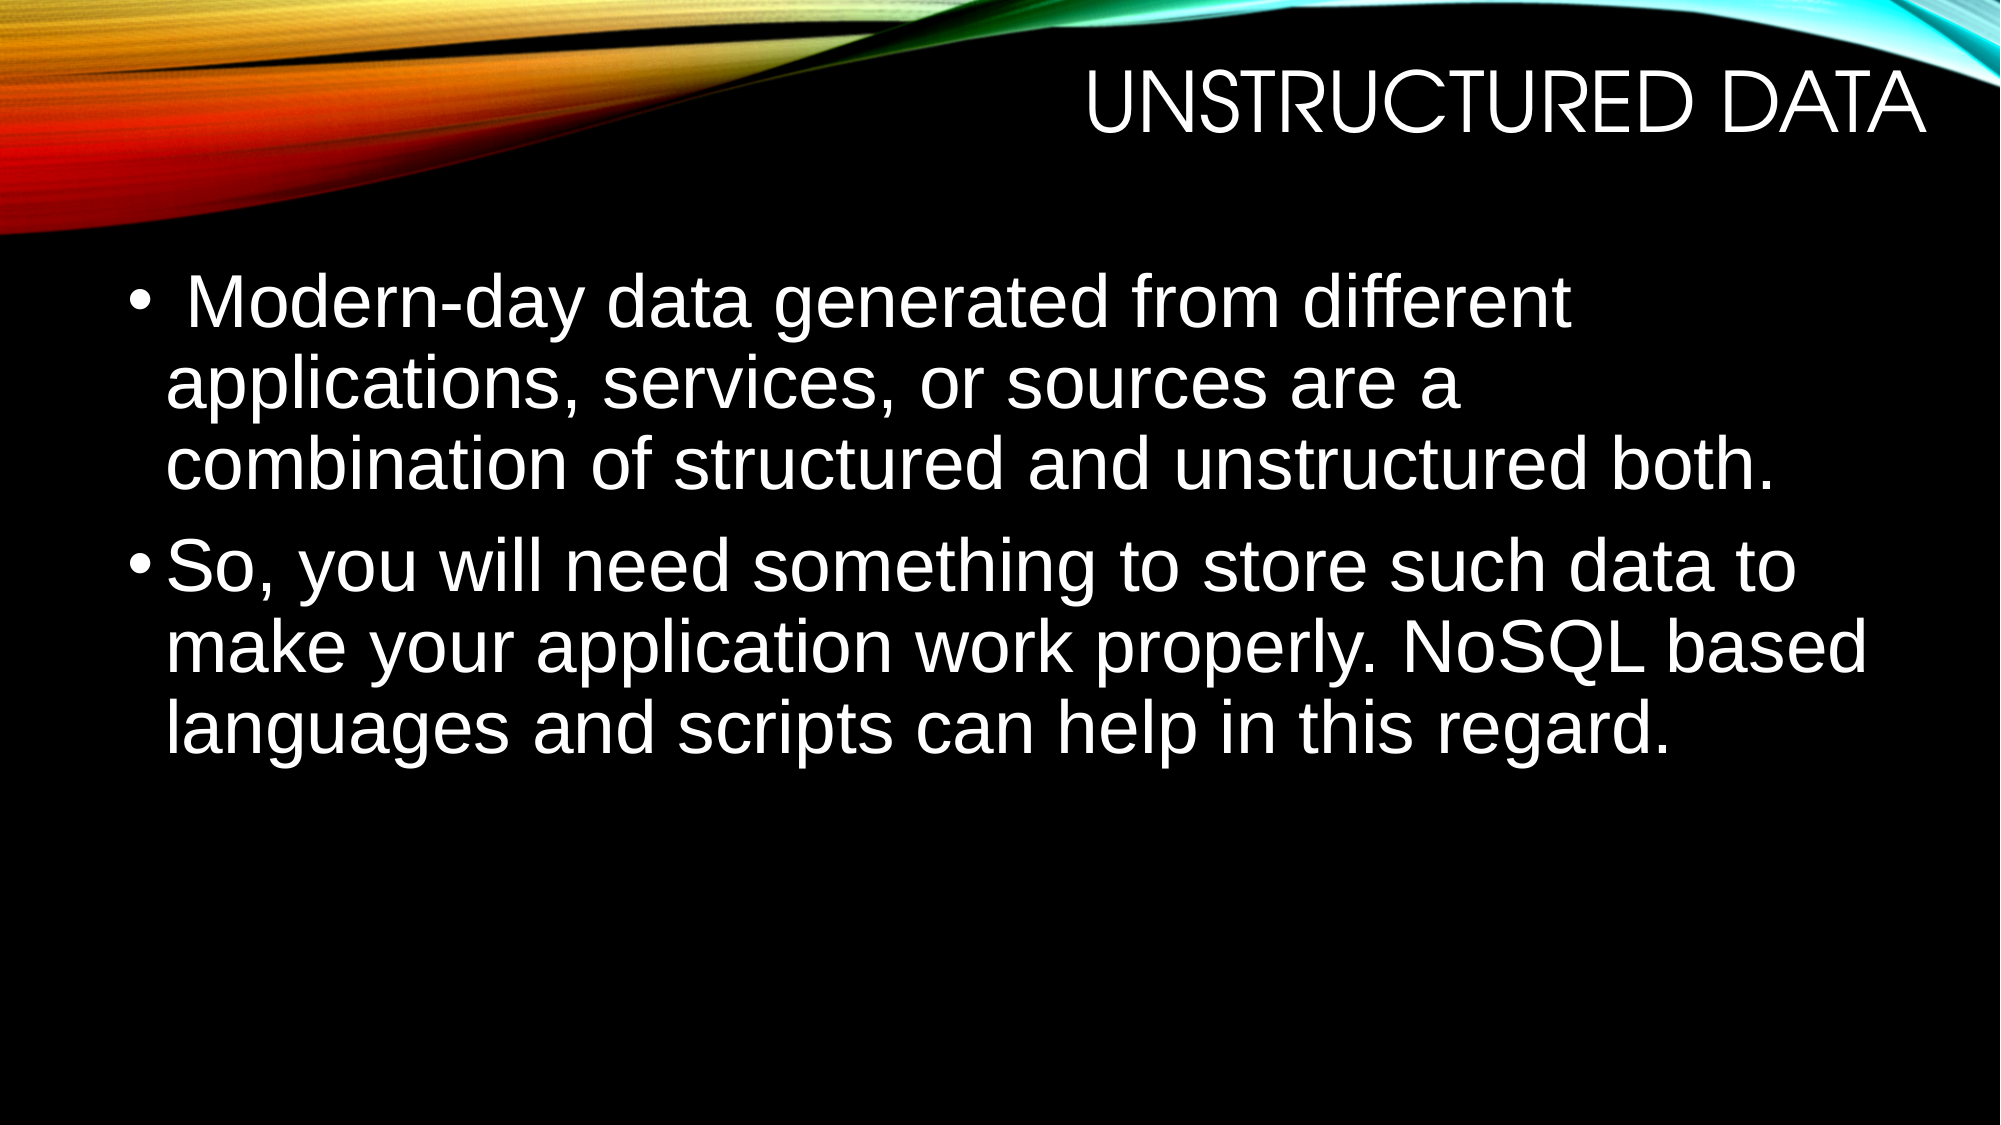

# unstructured data
 Modern-day data generated from different applications, services, or sources are a combination of structured and unstructured both.
So, you will need something to store such data to make your application work properly. NoSQL based languages and scripts can help in this regard.